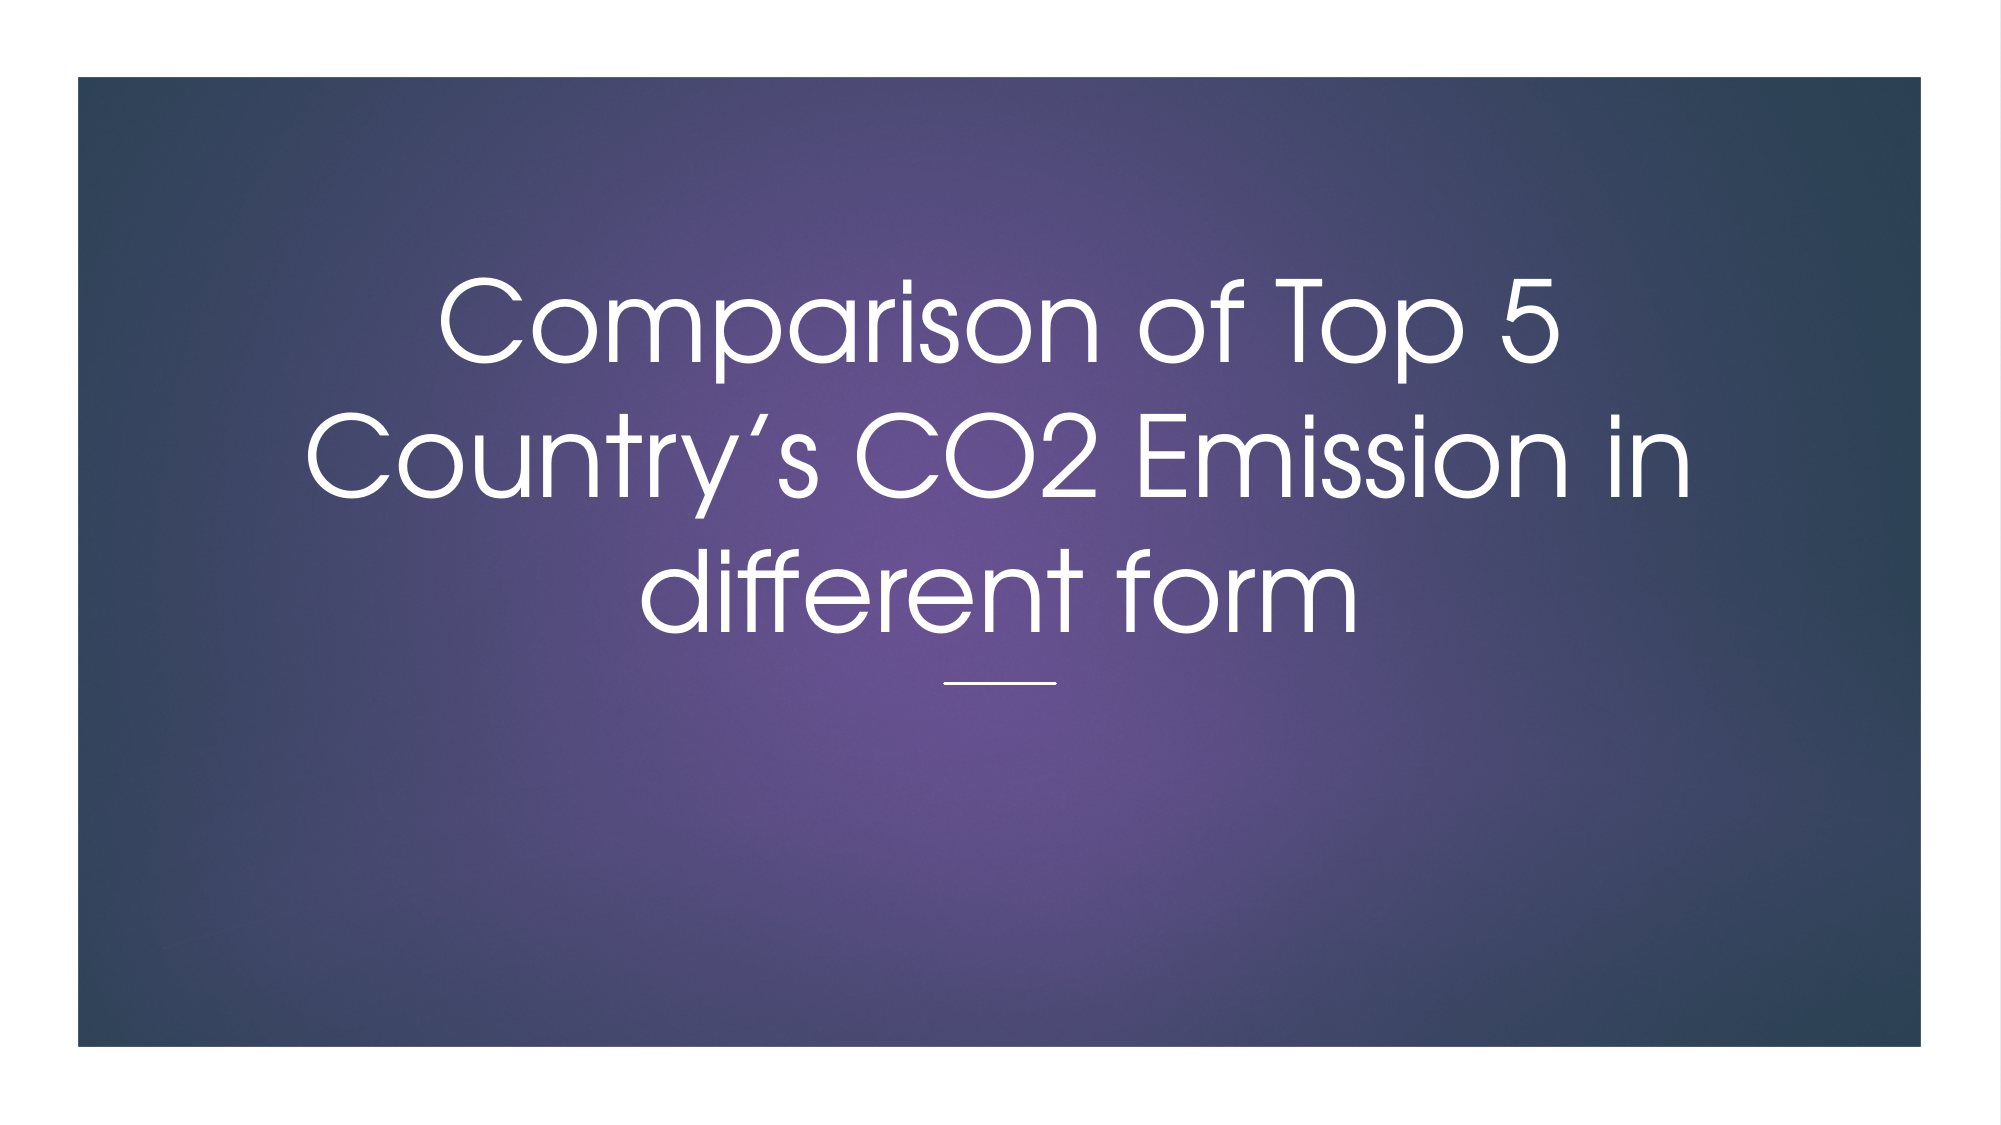

# Comparison of Top 5 Country’s CO2 Emission in different form